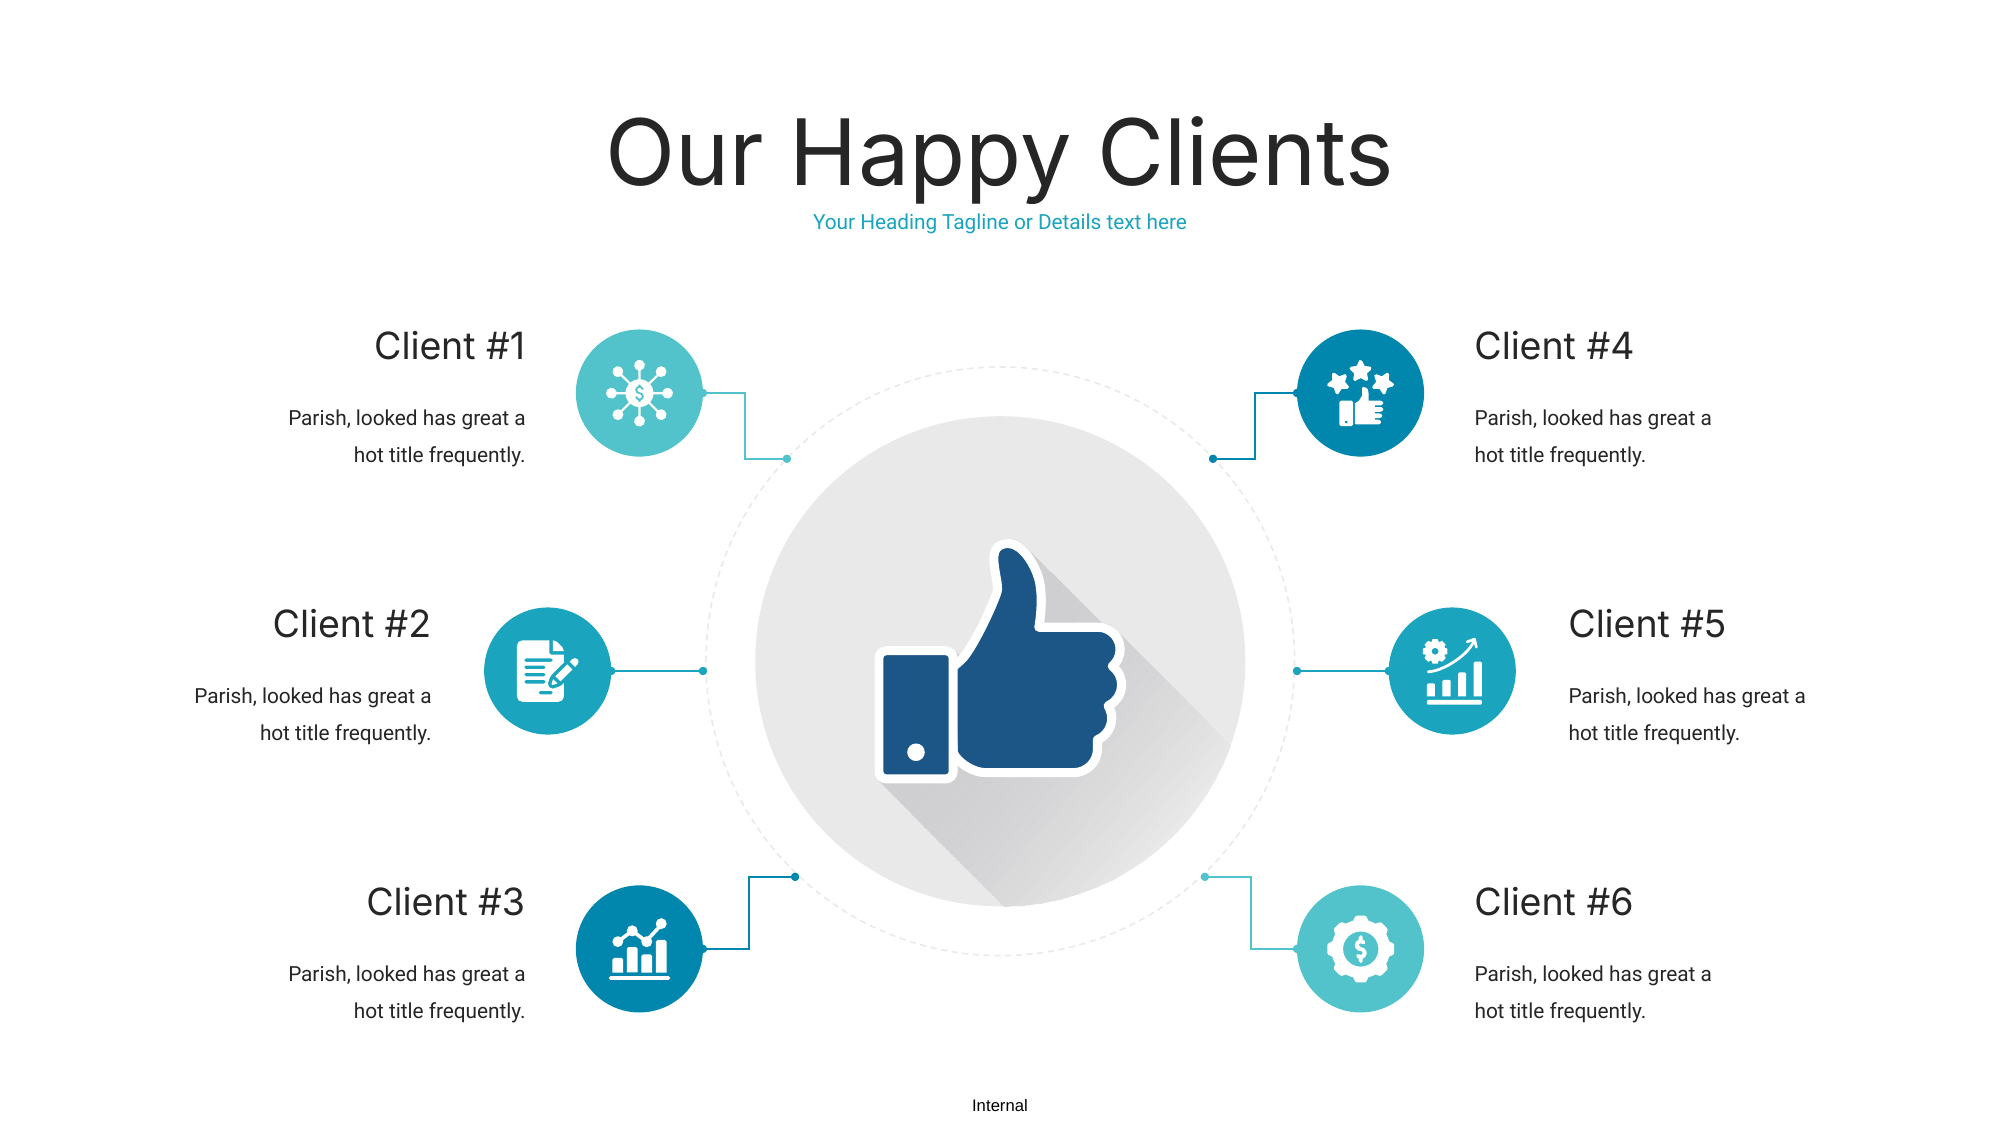

Our Happy Clients
Your Heading Tagline or Details text here
Client #1
Client #4

Parish, looked has great a hot title frequently.
Parish, looked has great a hot title frequently.
Client #2
Client #5

Parish, looked has great a hot title frequently.
Parish, looked has great a hot title frequently.
Client #3
Client #6

Parish, looked has great a hot title frequently.
Parish, looked has great a hot title frequently.